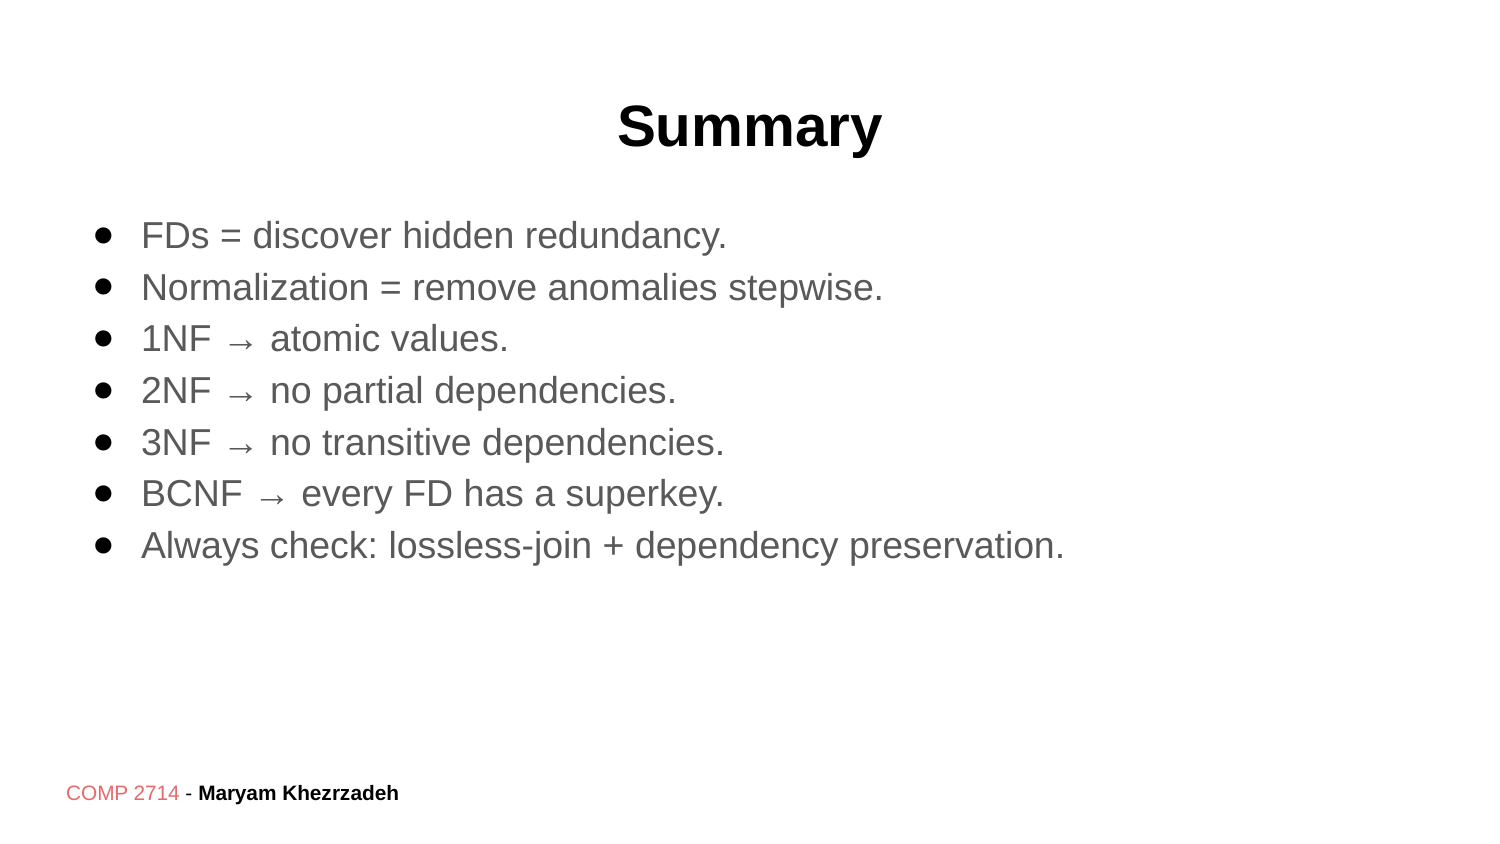

# Summary
FDs = discover hidden redundancy.
Normalization = remove anomalies stepwise.
1NF → atomic values.
2NF → no partial dependencies.
3NF → no transitive dependencies.
BCNF → every FD has a superkey.
Always check: lossless-join + dependency preservation.